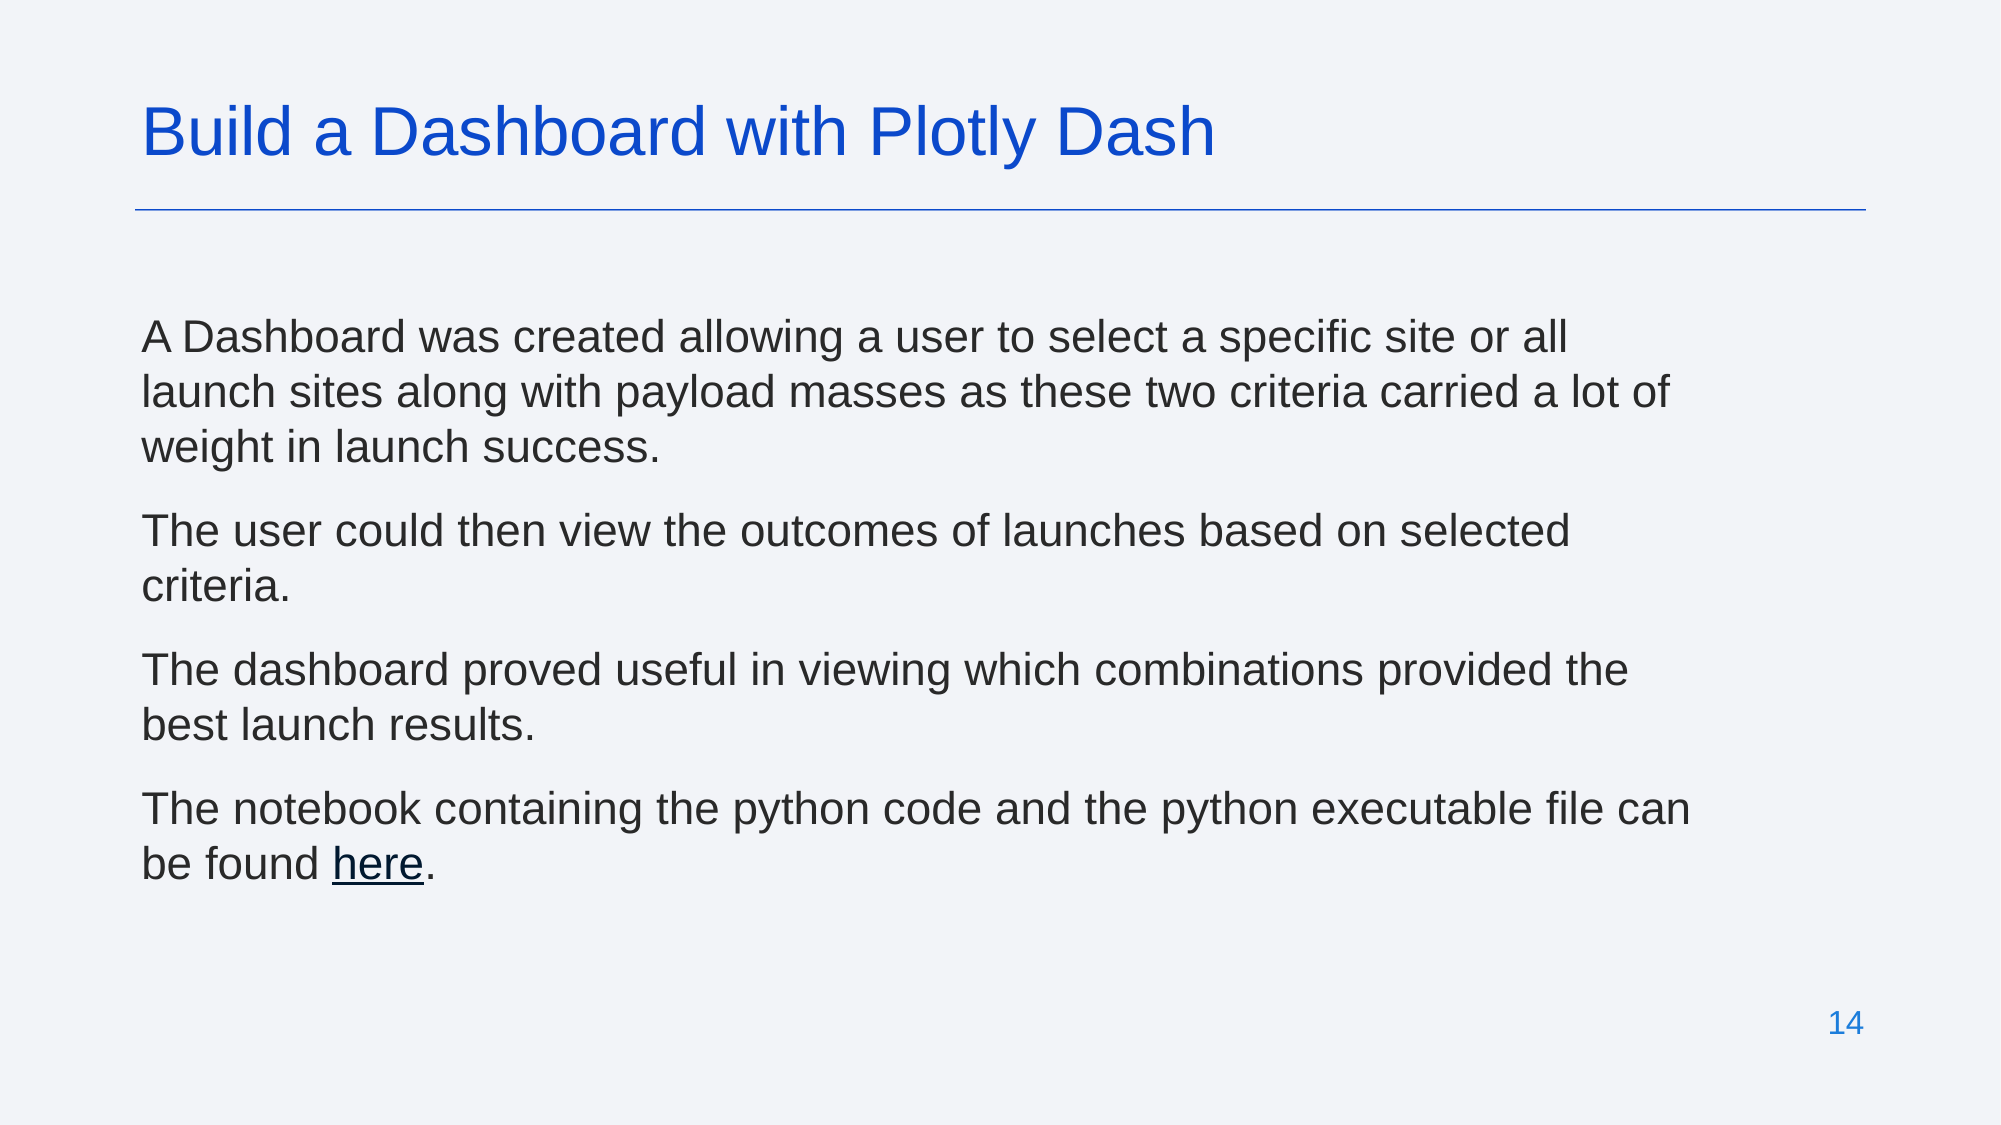

Build a Dashboard with Plotly Dash
A Dashboard was created allowing a user to select a specific site or all launch sites along with payload masses as these two criteria carried a lot of weight in launch success.
The user could then view the outcomes of launches based on selected criteria.
The dashboard proved useful in viewing which combinations provided the best launch results.
The notebook containing the python code and the python executable file can be found here.

14